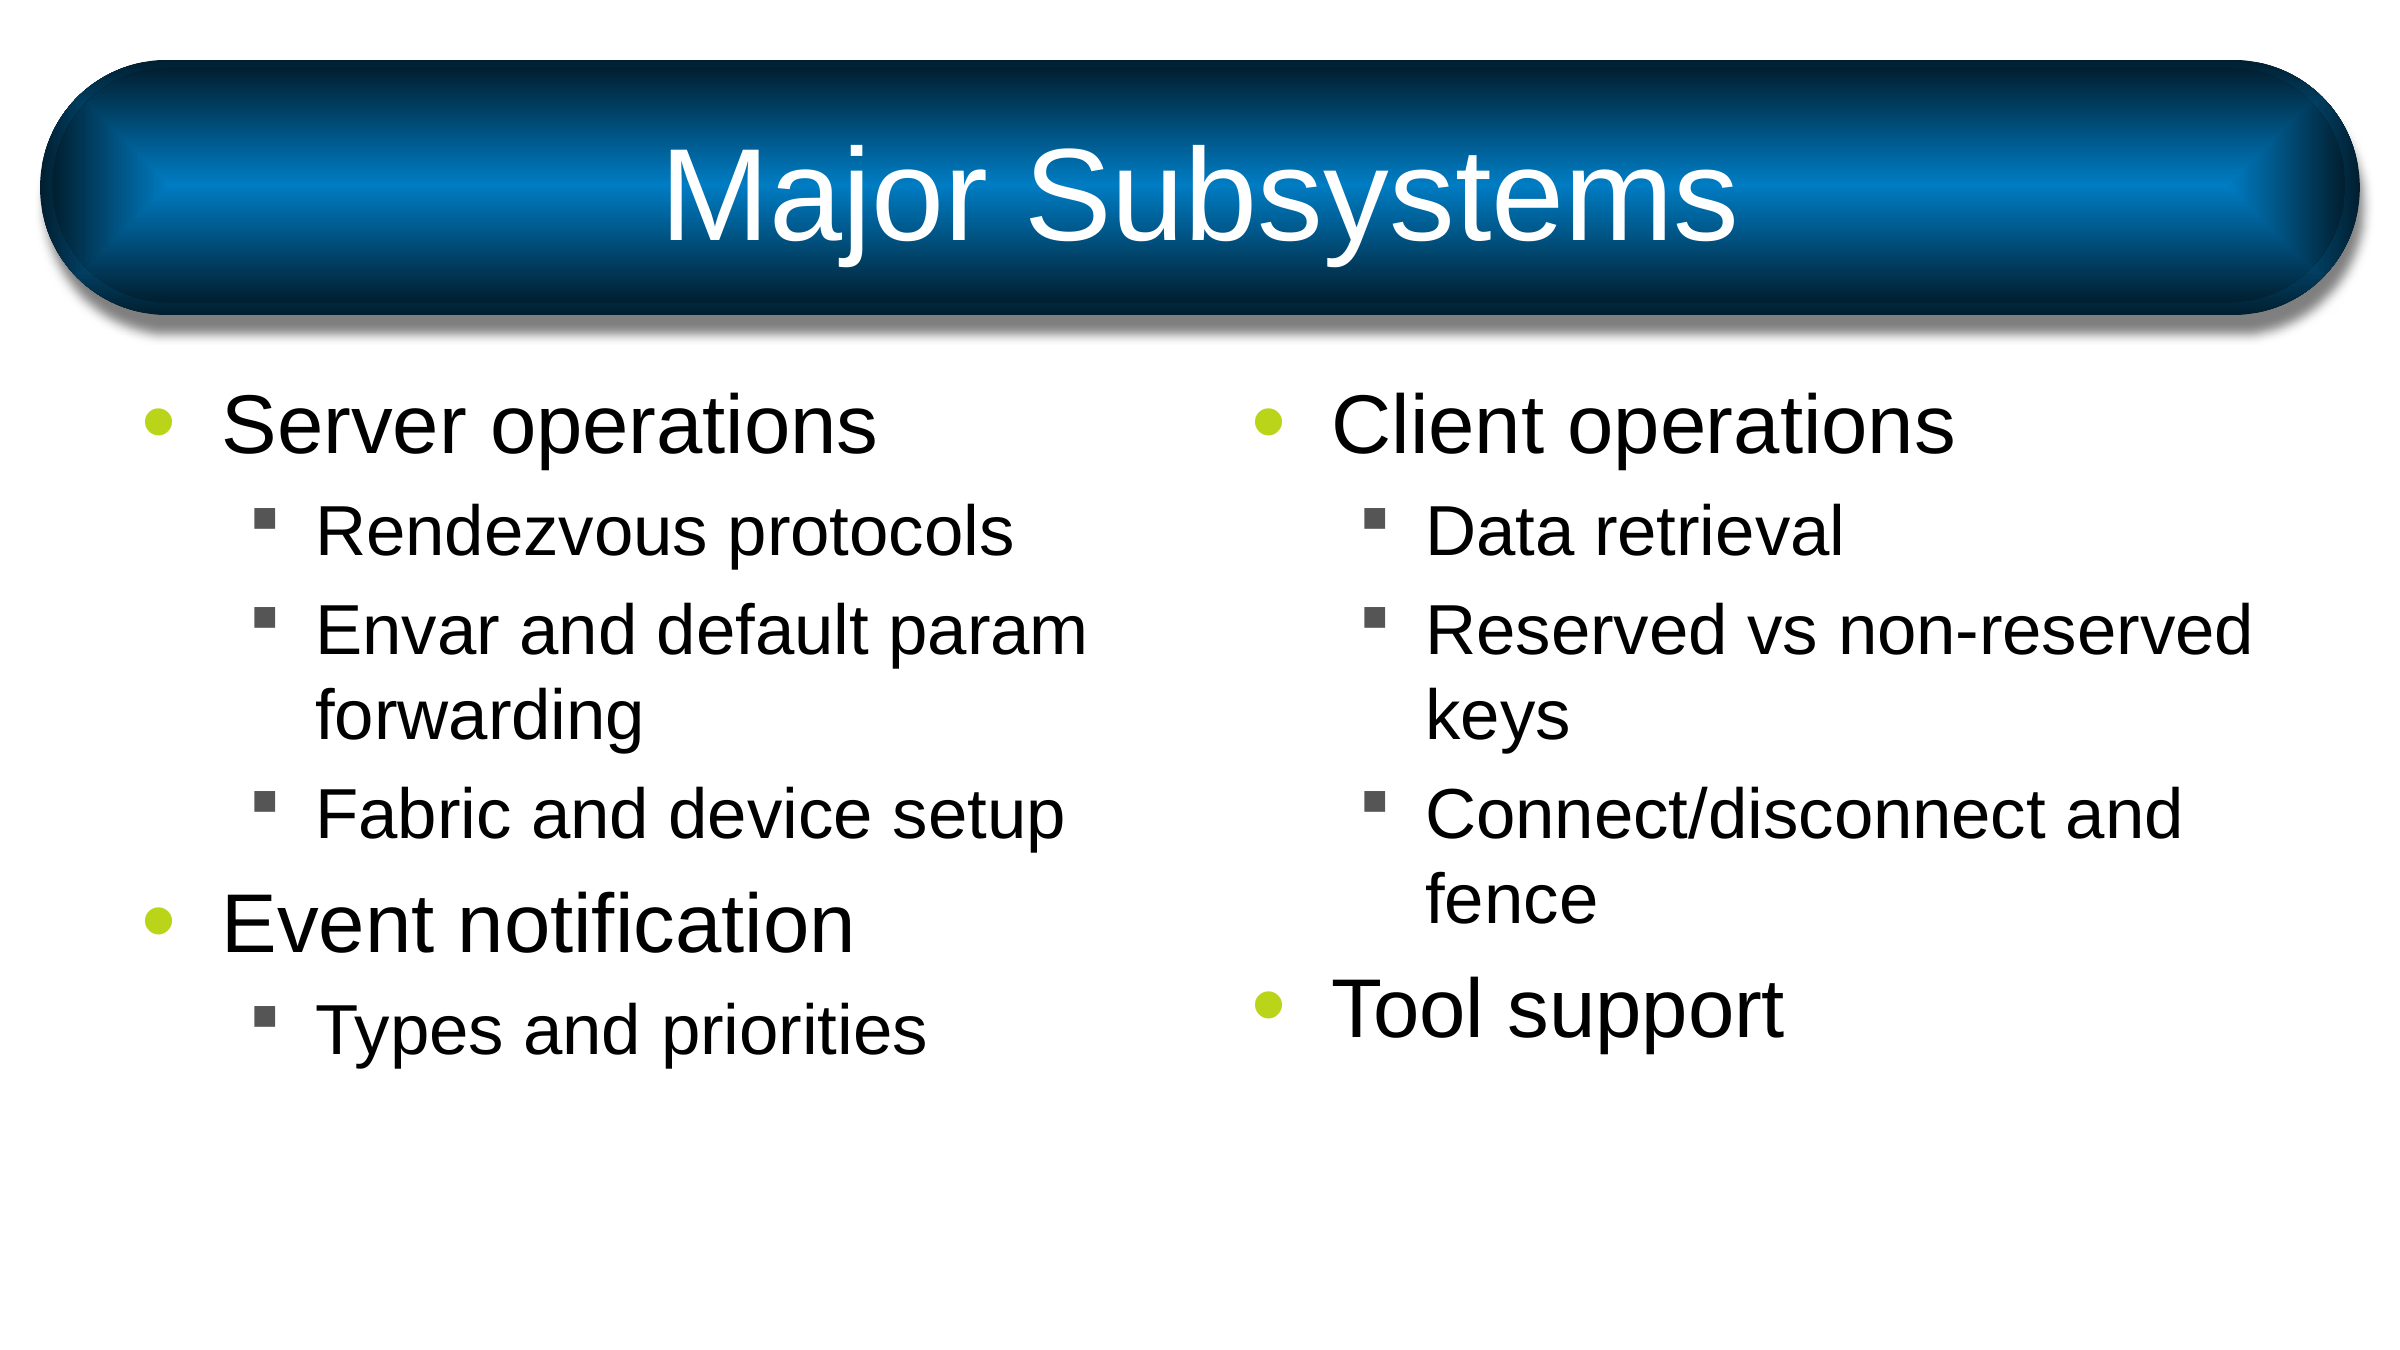

# Major Subsystems
Server operations
Rendezvous protocols
Envar and default param forwarding
Fabric and device setup
Event notification
Types and priorities
Client operations
Data retrieval
Reserved vs non-reserved keys
Connect/disconnect and fence
Tool support